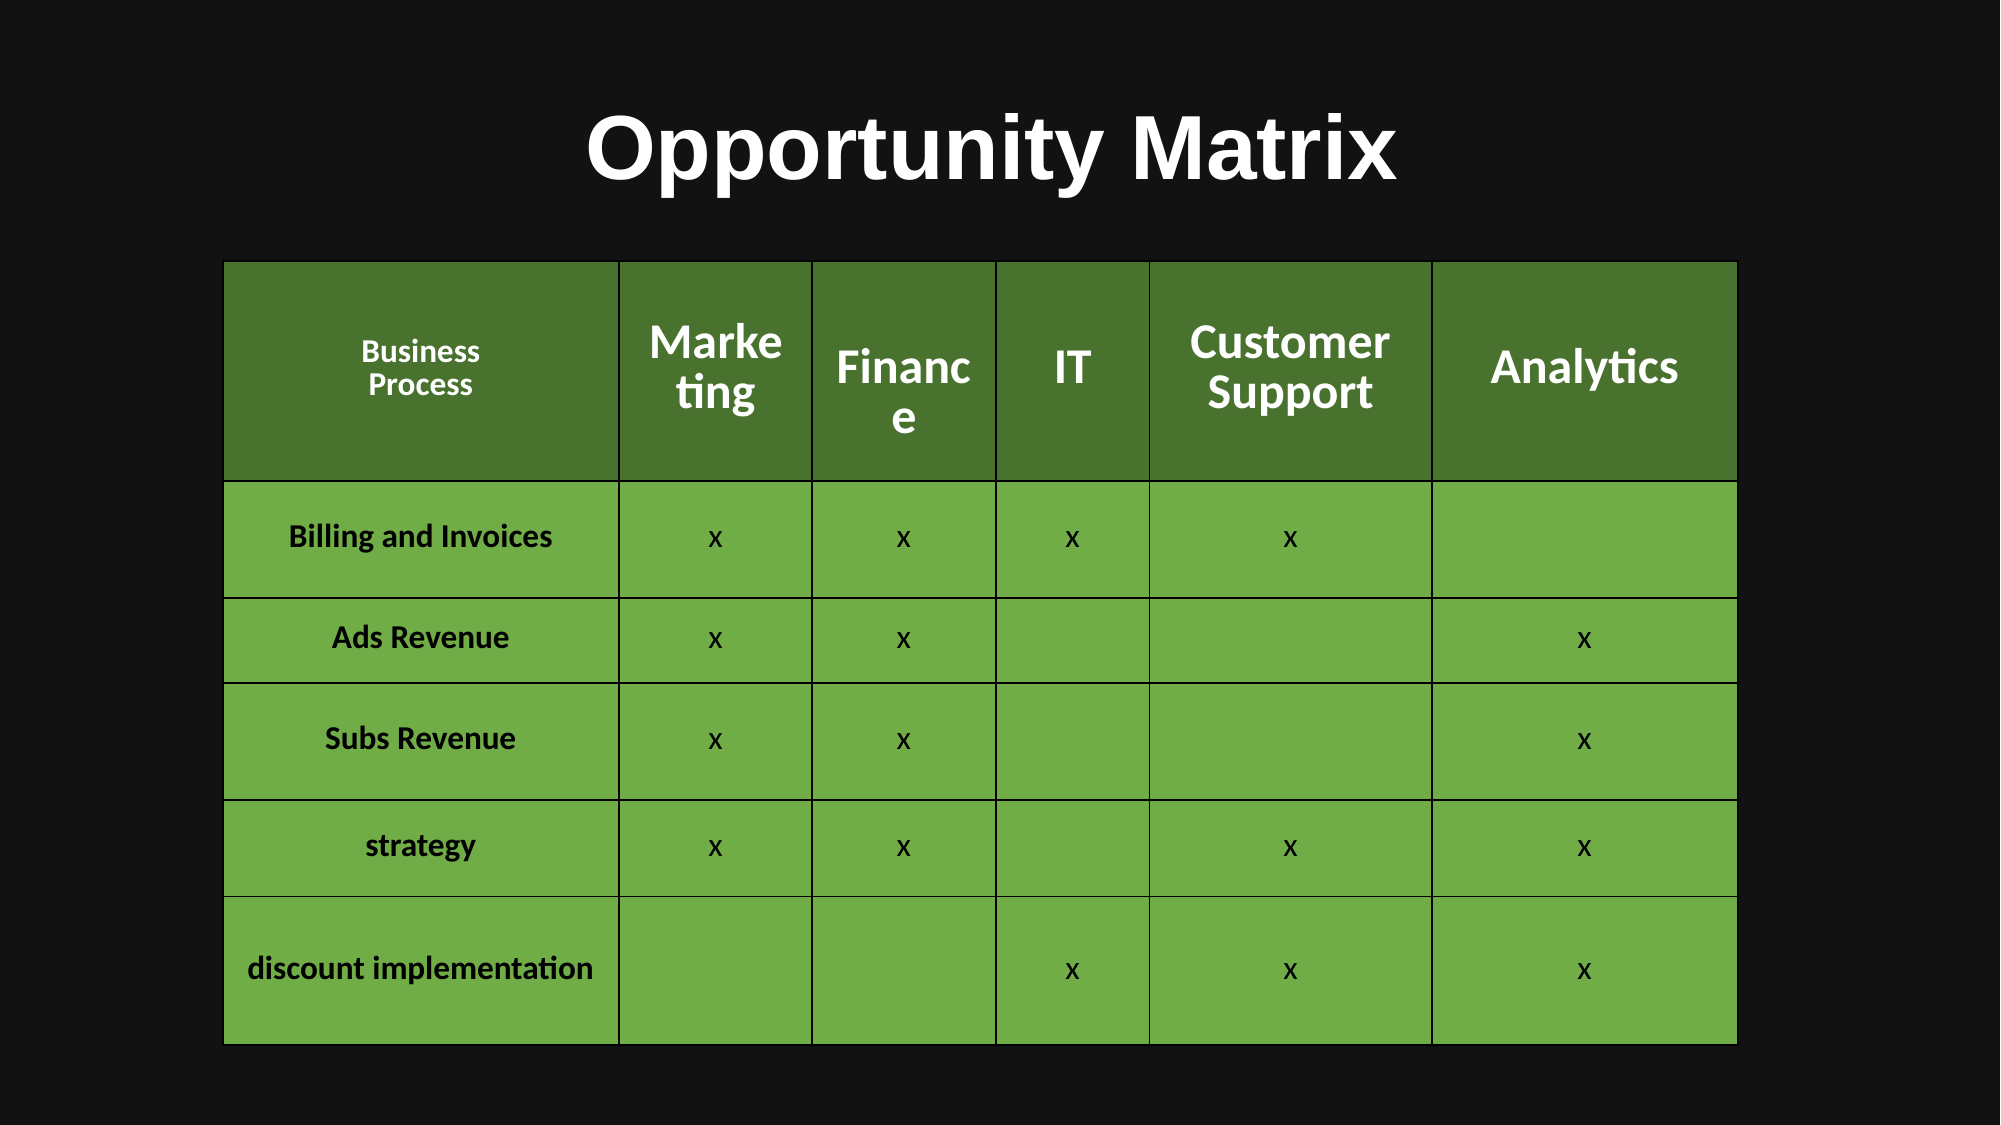

Opportunity Matrix
| Business Process | Marketing | Finance | IT | Customer Support | Analytics |
| --- | --- | --- | --- | --- | --- |
| Billing and Invoices | x | x | x | x |  |
| Ads Revenue | x | x |  |  | x |
| Subs Revenue | x | x |  |  | x |
| strategy | x | x |  | x | x |
| discount implementation |  |  | x | x | x |